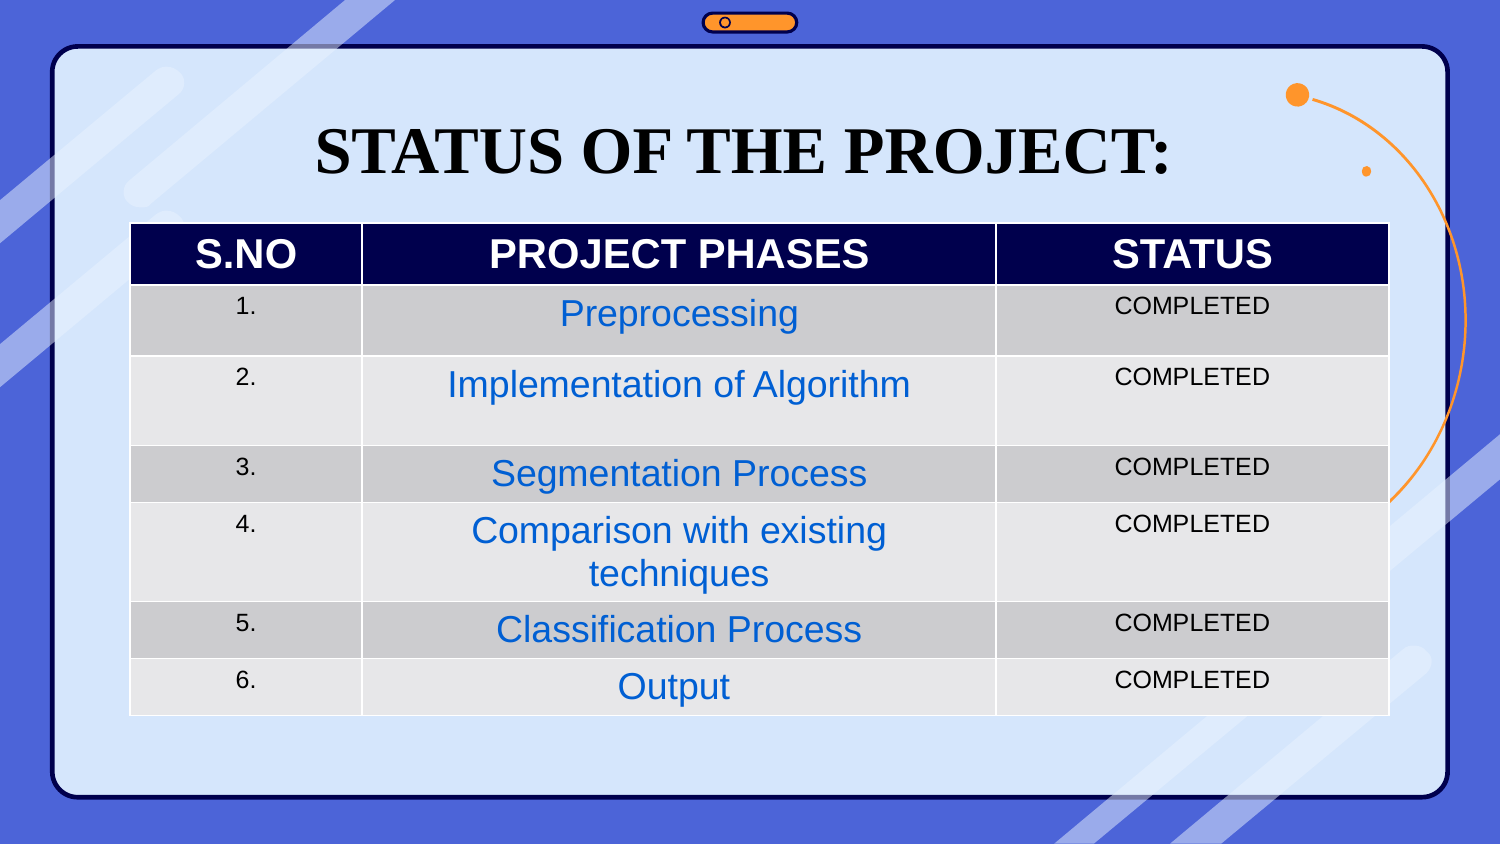

# STATUS OF THE PROJECT:
| S.NO | PROJECT PHASES | STATUS |
| --- | --- | --- |
| 1. | Preprocessing | COMPLETED |
| 2. | Implementation of Algorithm | COMPLETED |
| 3. | Segmentation Process | COMPLETED |
| 4. | Comparison with existing techniques | COMPLETED |
| 5. | Classification Process | COMPLETED |
| 6. | Output | COMPLETED |